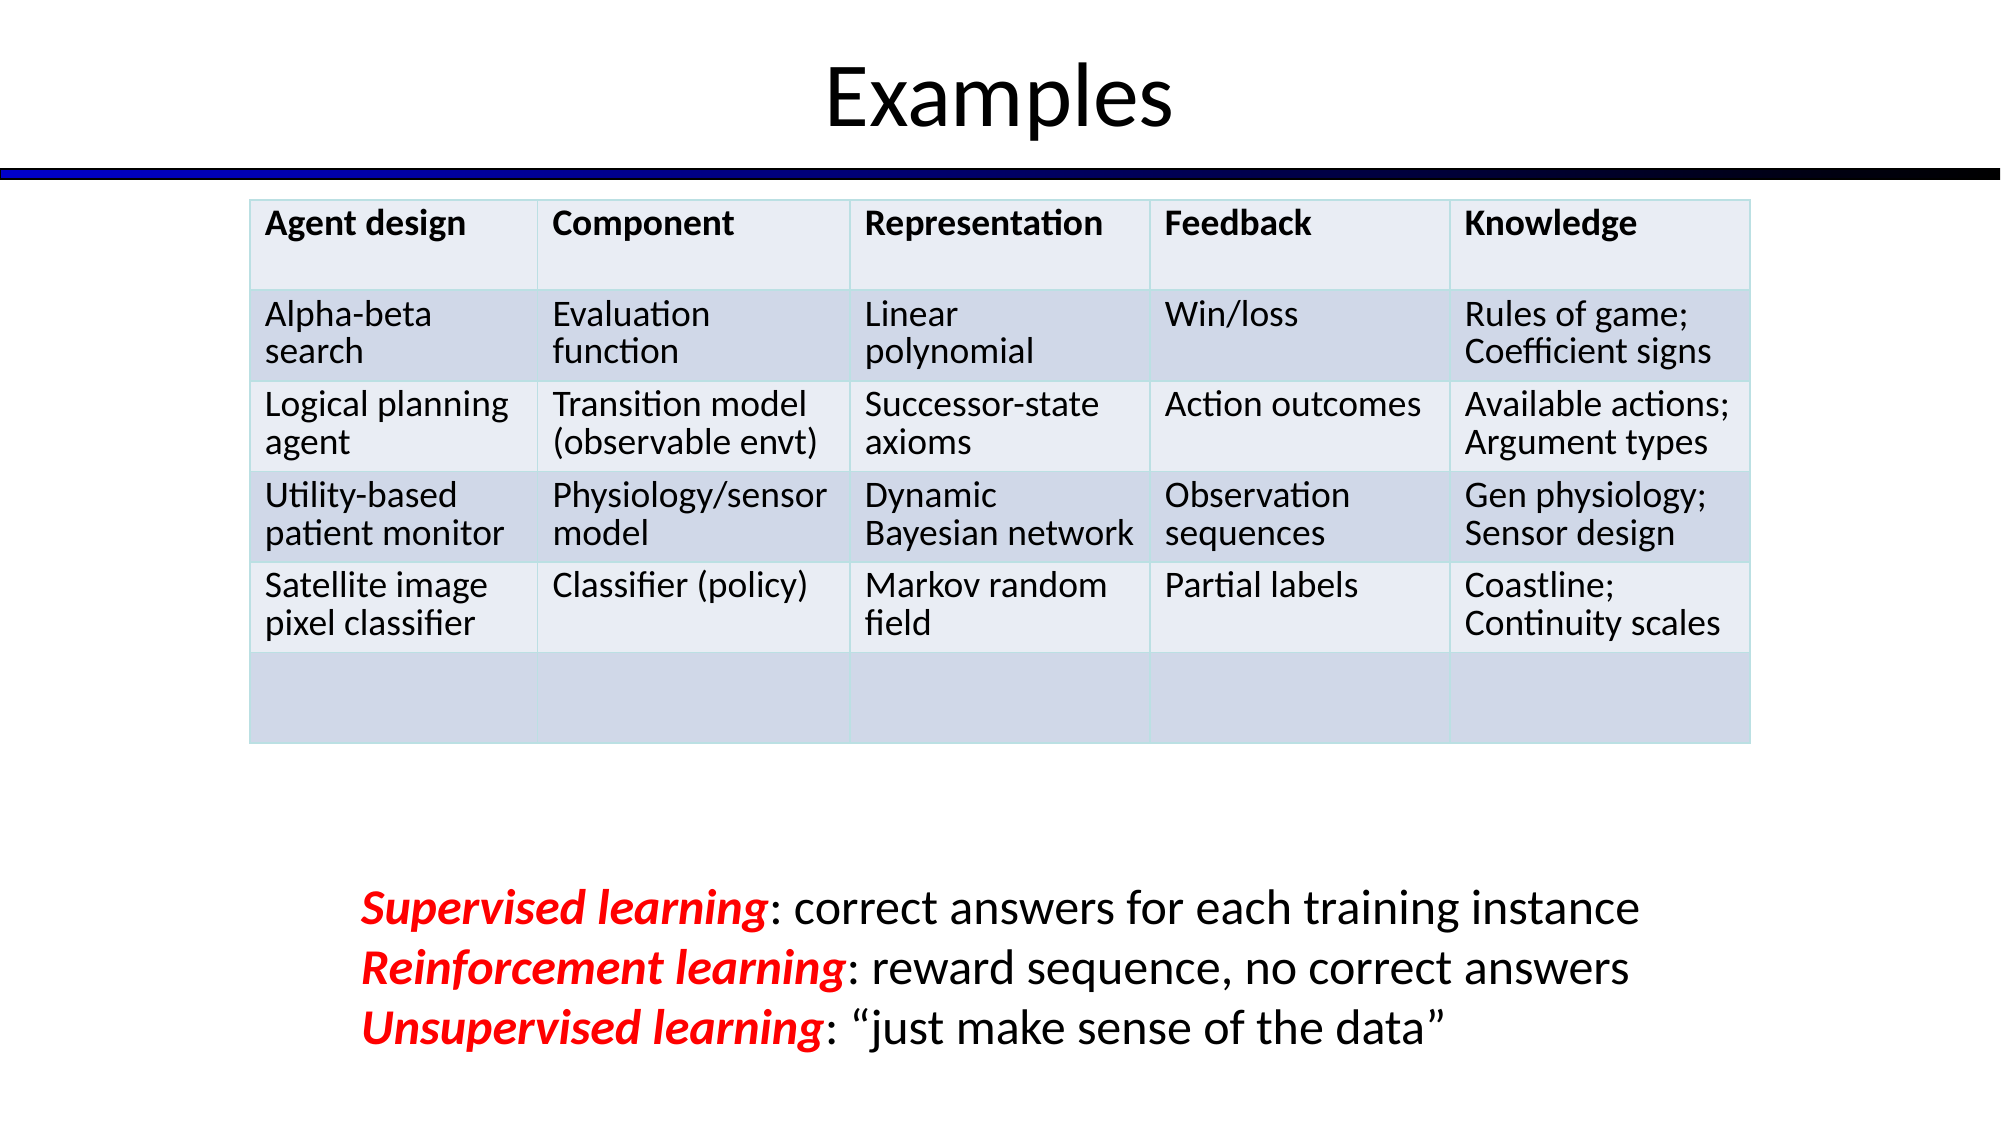

# Examples
| Agent design | Component | Representation | Feedback | Knowledge |
| --- | --- | --- | --- | --- |
| Alpha-beta search | Evaluation function | Linear polynomial | Win/loss | Rules of game; Coefficient signs |
| Logical planning agent | Transition model (observable envt) | Successor-state axioms | Action outcomes | Available actions; Argument types |
| Utility-based patient monitor | Physiology/sensor model | Dynamic Bayesian network | Observation sequences | Gen physiology; Sensor design |
| Satellite image pixel classifier | Classifier (policy) | Markov random field | Partial labels | Coastline; Continuity scales |
|  |  |  |  |  |
Supervised learning: correct answers for each training instance
Reinforcement learning: reward sequence, no correct answers
Unsupervised learning: “just make sense of the data”